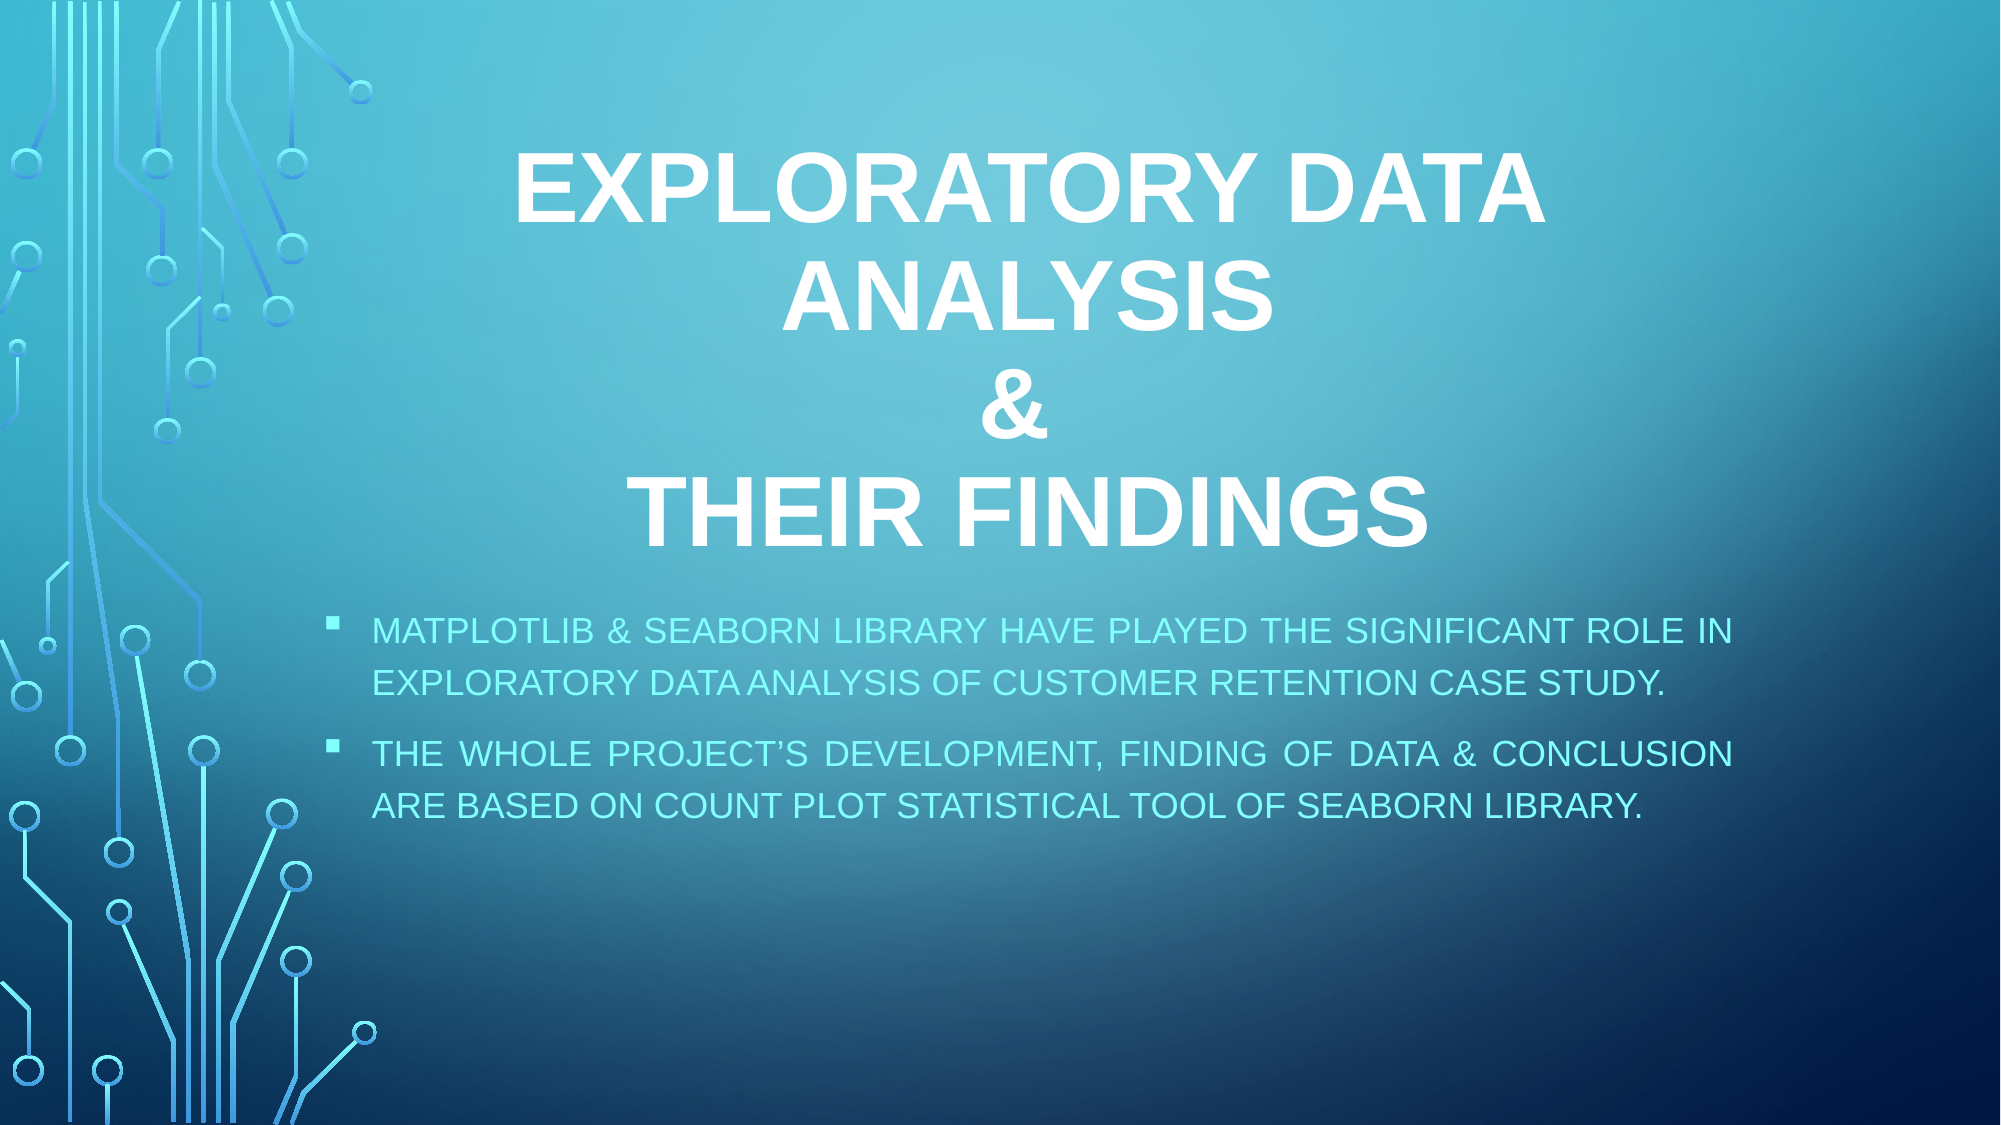

# Exploratory data analysis & their findings
Matplotlib & seaborn library have played the significant role in exploratory data analysis of customer retention case study.
The whole project’s development, finding of data & conclusion are based on count plot statistical tool of seaborn library.